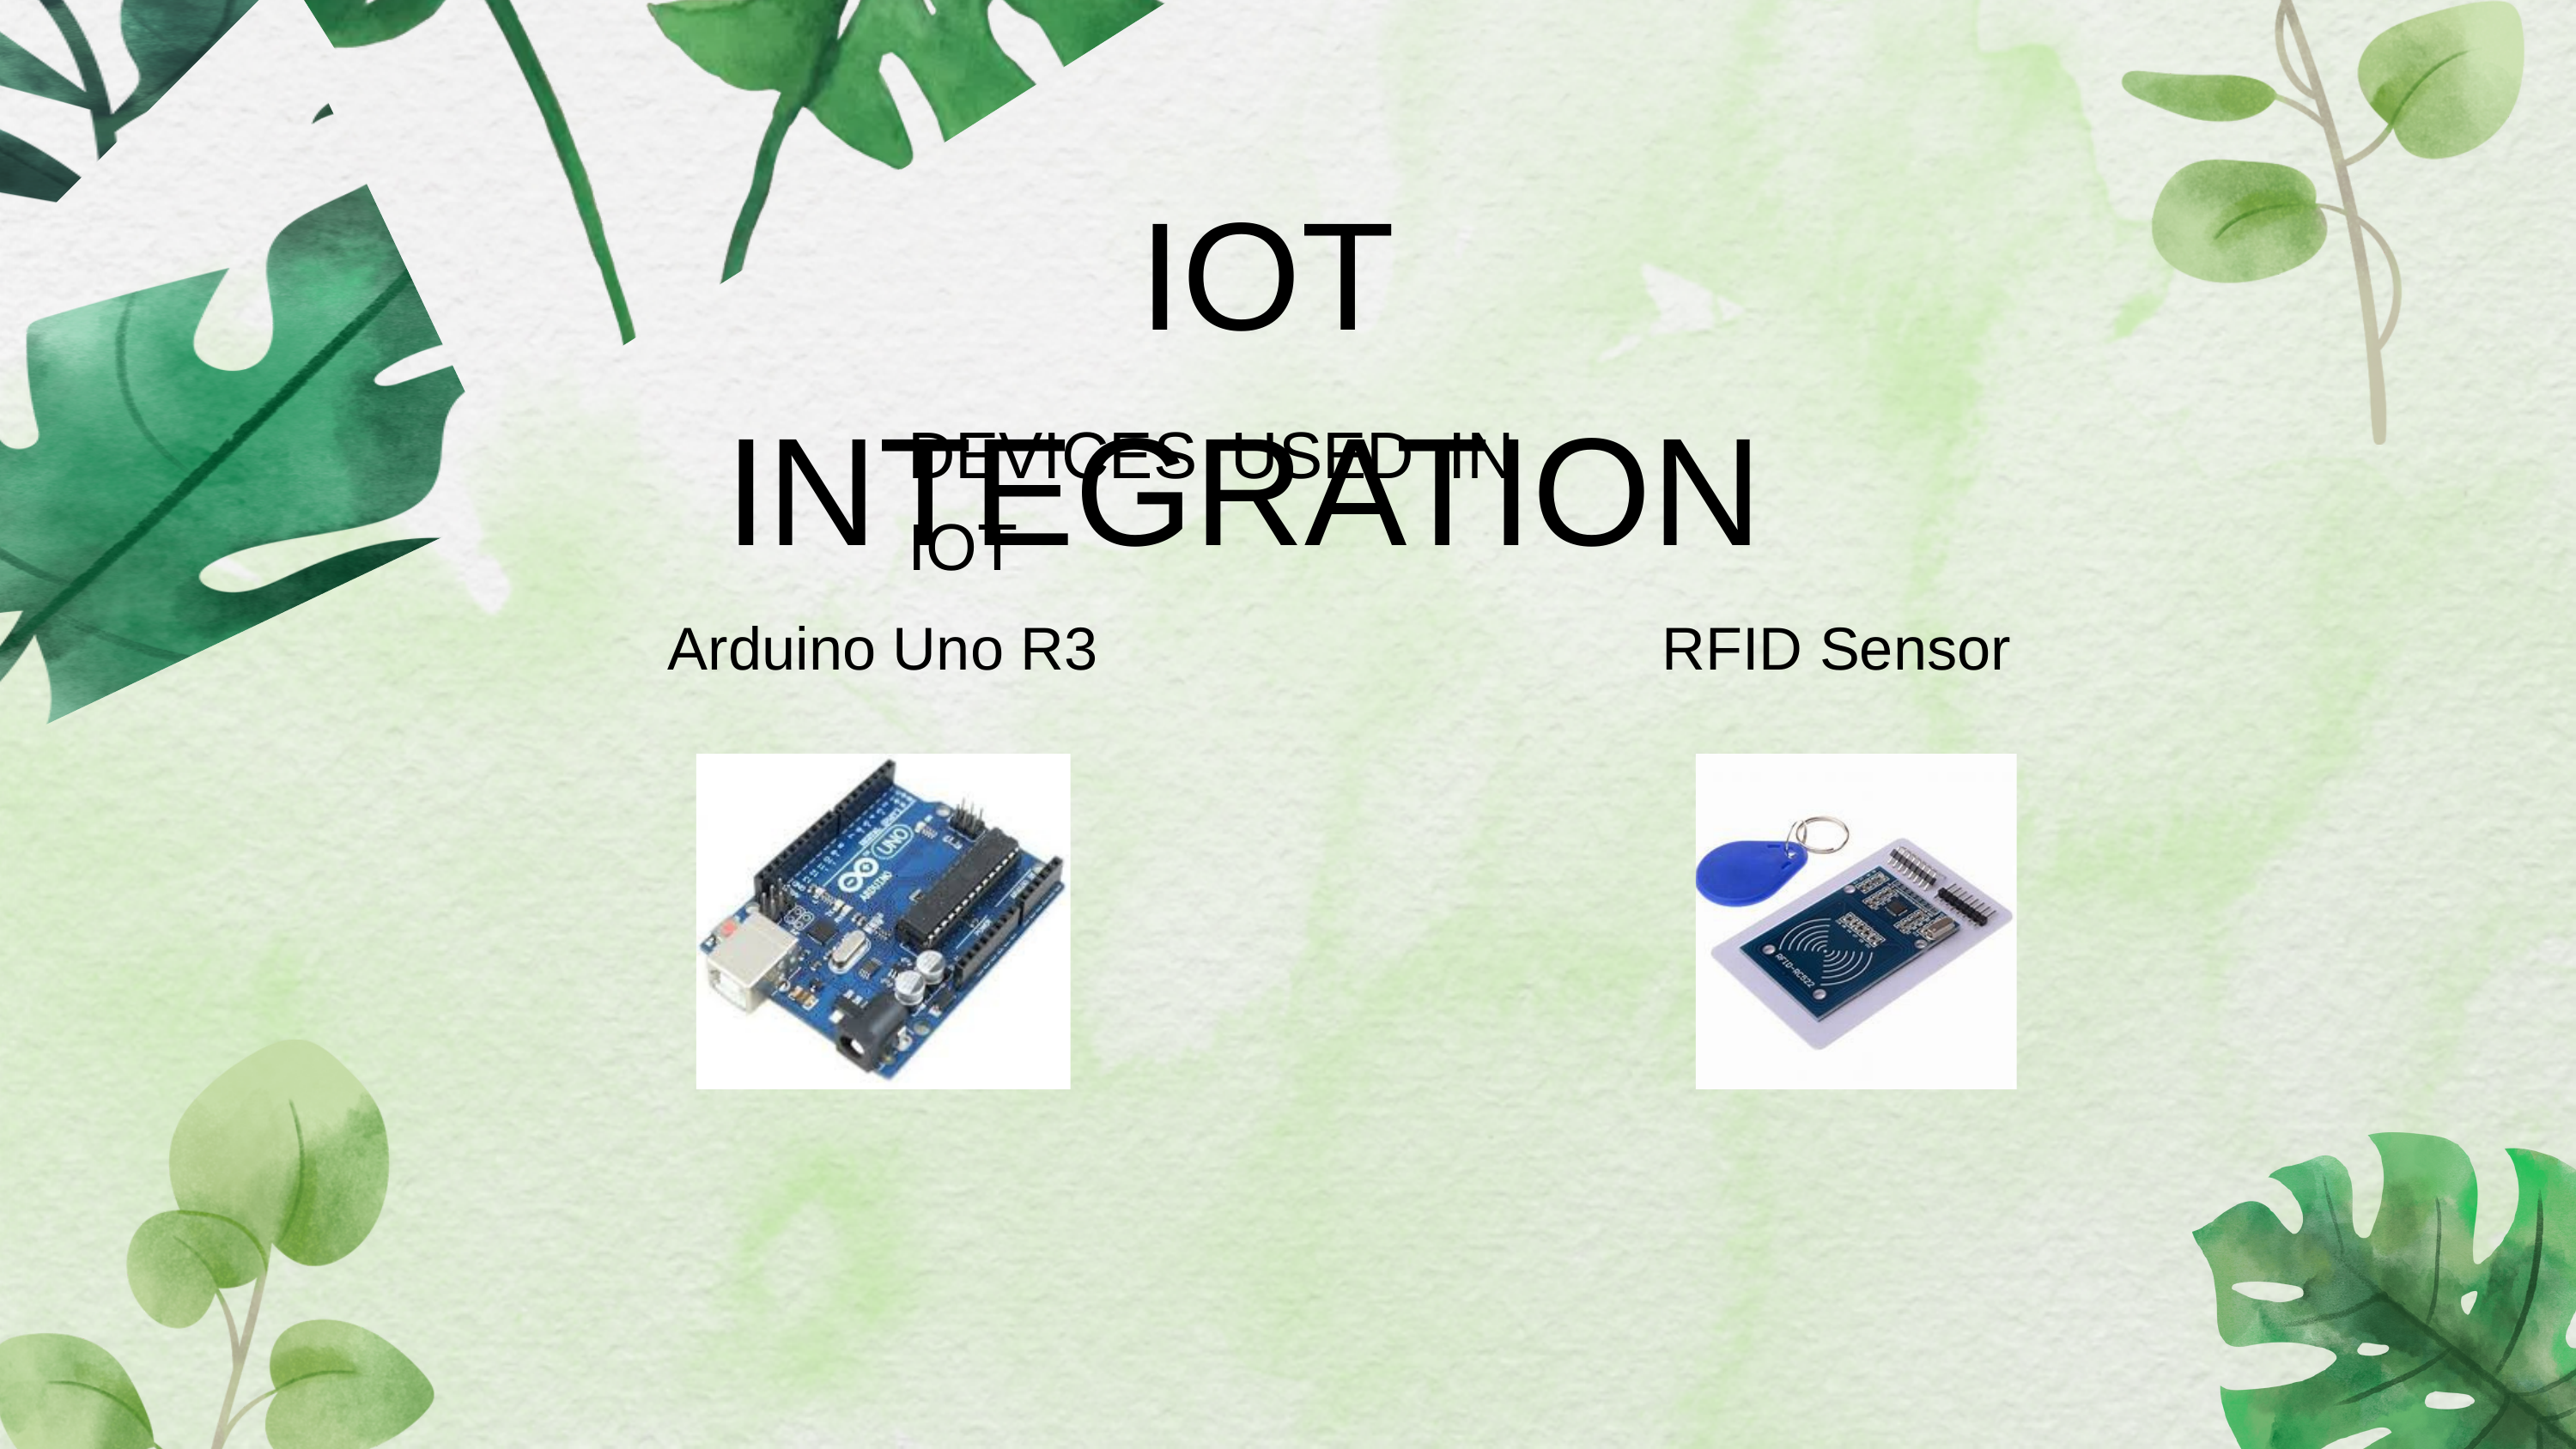

IOT INTEGRATION
DEVICES USED IN IOT
Arduino Uno R3
RFID Sensor

54